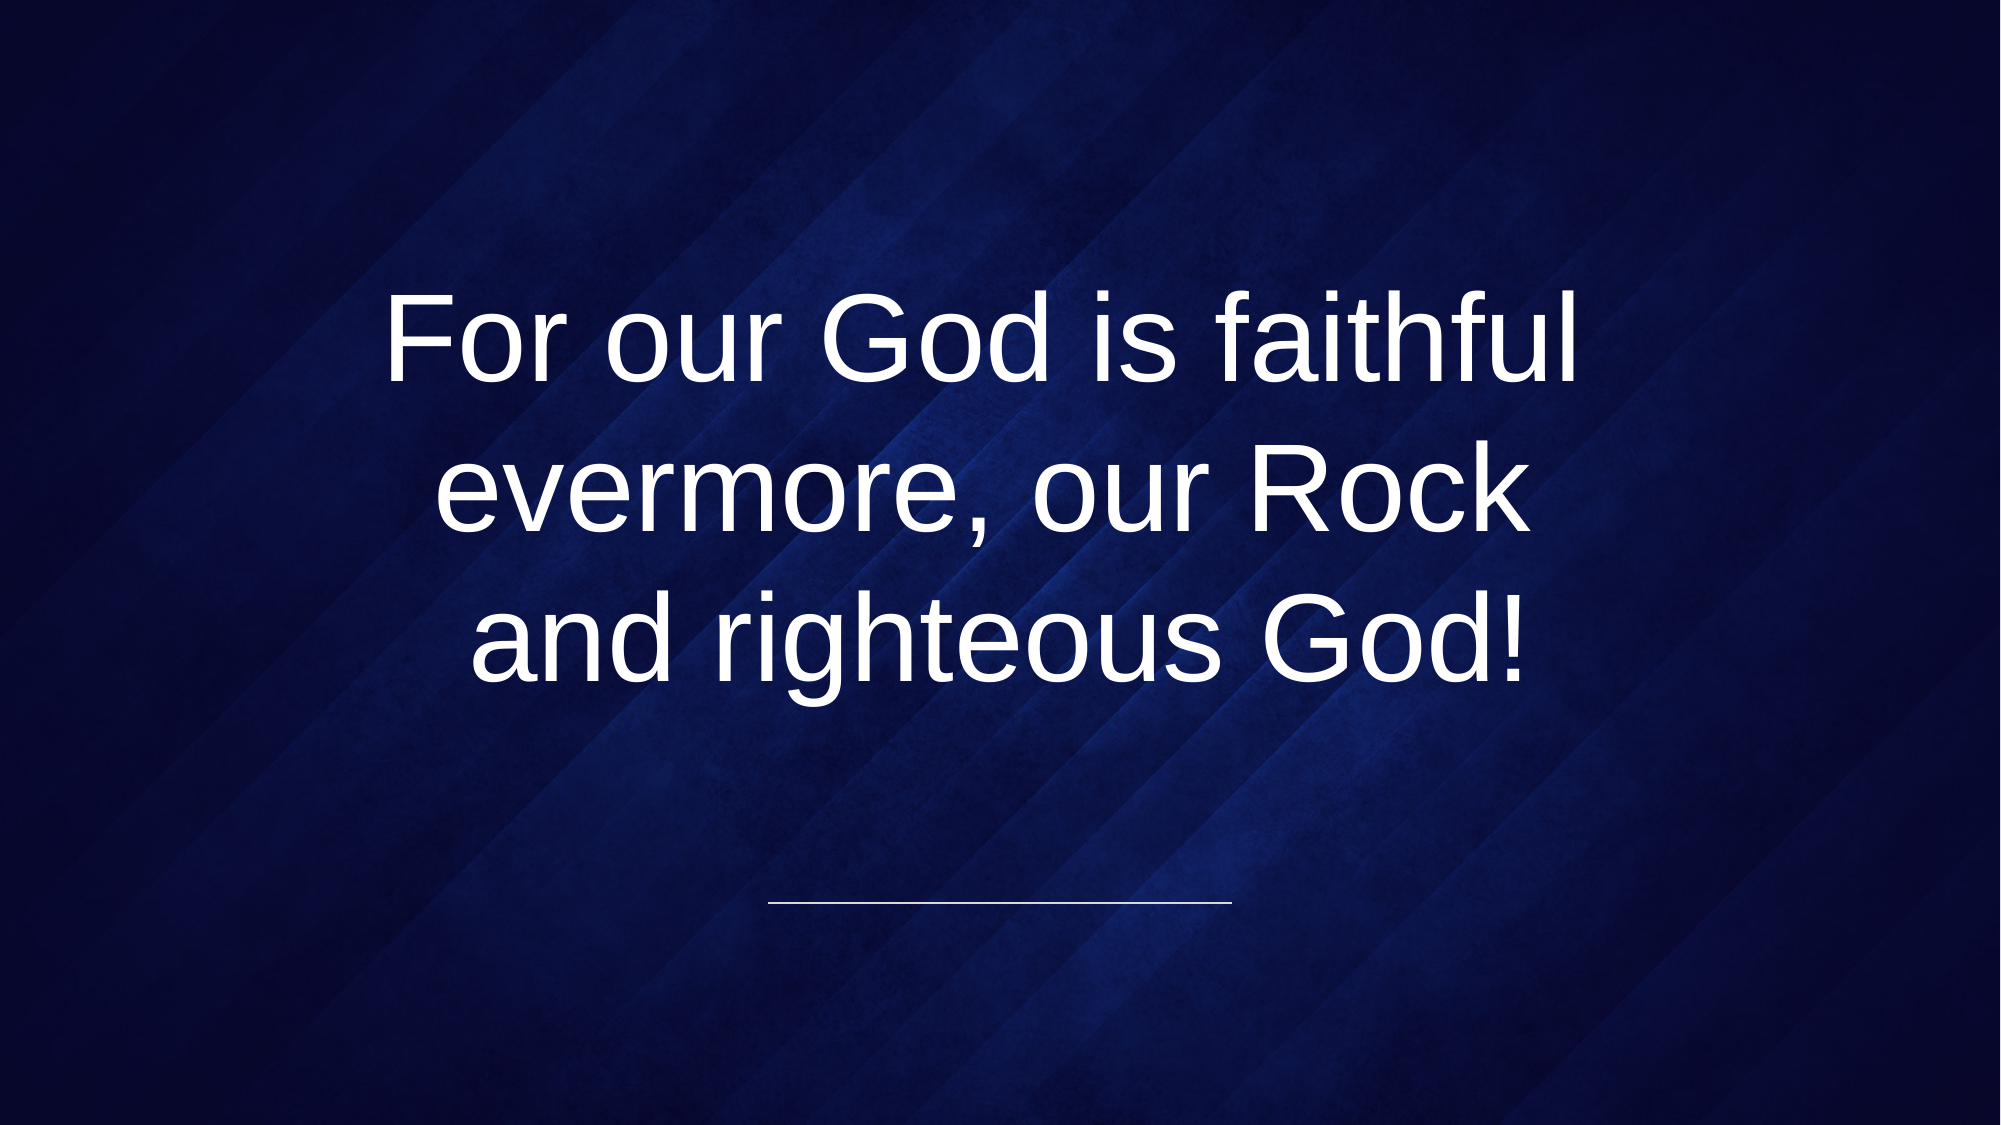

# For our God is faithful evermore, our Rock and righteous God!